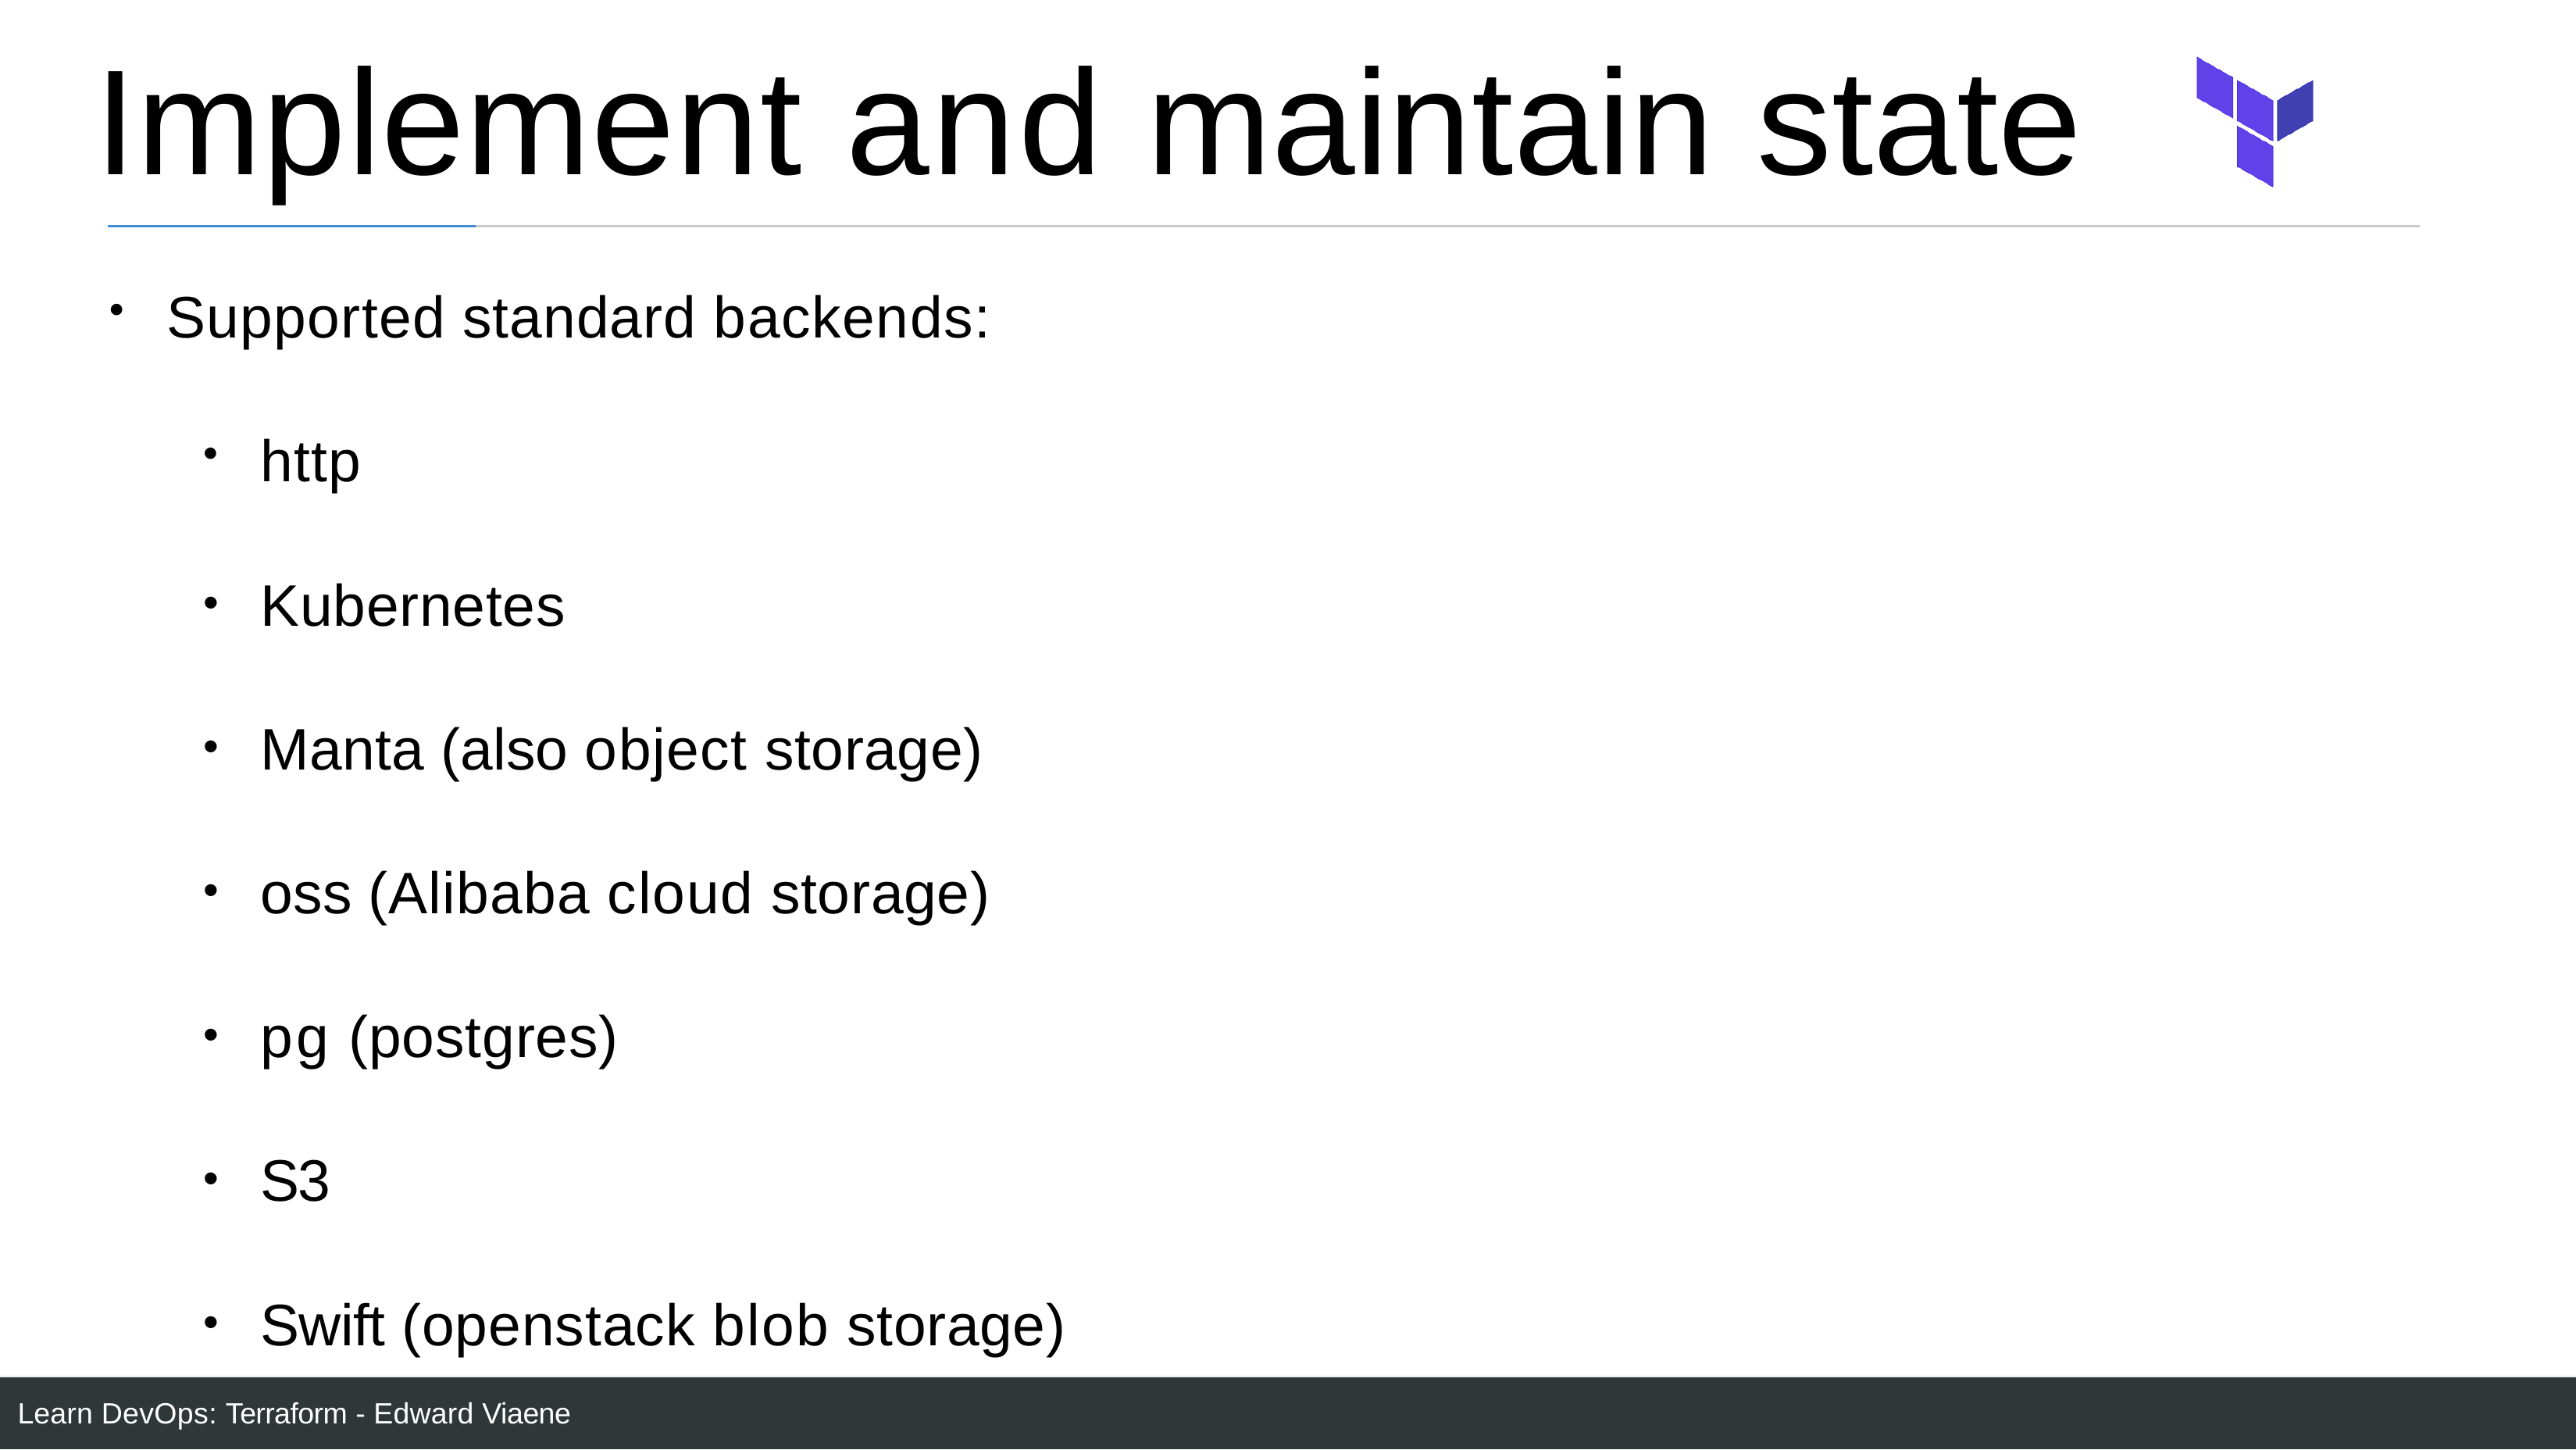

# Implement and maintain state
Supported standard backends:

http

Kubernetes

Manta (also object storage)

oss (Alibaba cloud storage)

pg (postgres)

S3

Swift (openstack blob storage)
Learn DevOps: Terraform - Edward Viaene